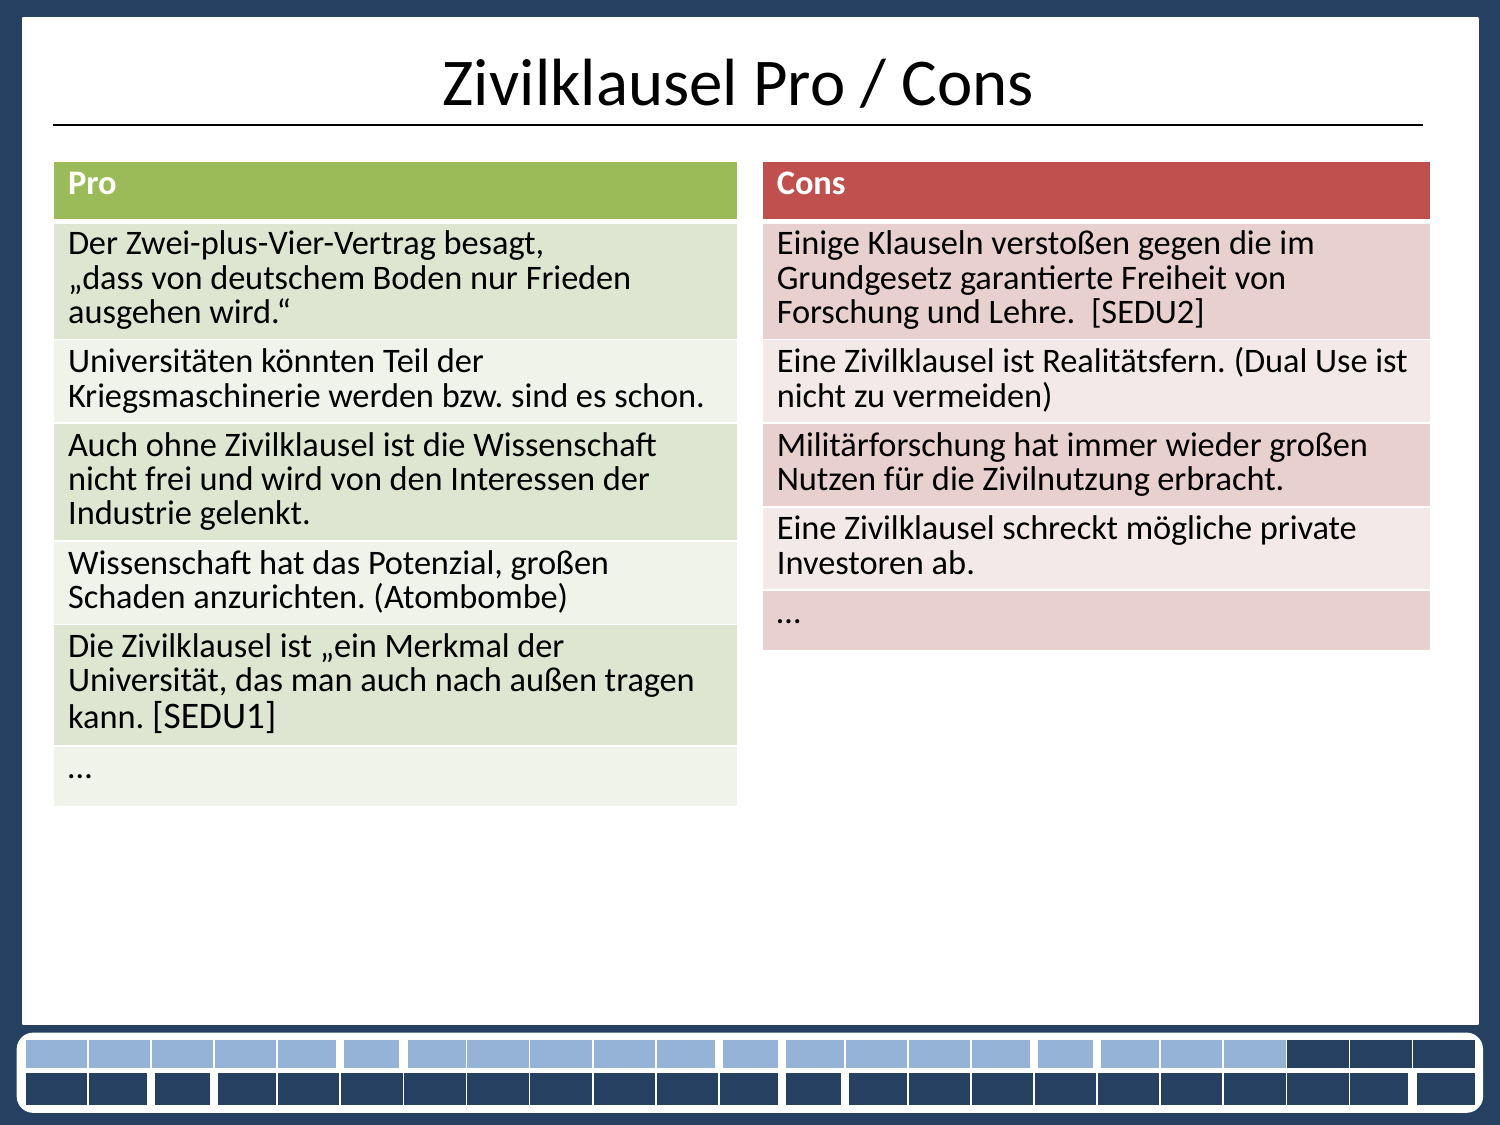

# Zivilklausel Pro / Cons

| Pro |
| --- |
| Der Zwei-plus-Vier-Vertrag besagt, „dass von deutschem Boden nur Frieden ausgehen wird.“ |
| Universitäten könnten Teil der Kriegsmaschinerie werden bzw. sind es schon. |
| Auch ohne Zivilklausel ist die Wissenschaft nicht frei und wird von den Interessen der Industrie gelenkt. |
| Wissenschaft hat das Potenzial, großen Schaden anzurichten. (Atombombe) |
| Die Zivilklausel ist „ein Merkmal der Universität, das man auch nach außen tragen kann. [SEDU1] |
| … |
| Cons |
| --- |
| Einige Klauseln verstoßen gegen die im Grundgesetz garantierte Freiheit von Forschung und Lehre. [SEDU2] |
| Eine Zivilklausel ist Realitätsfern. (Dual Use ist nicht zu vermeiden) |
| Militärforschung hat immer wieder großen Nutzen für die Zivilnutzung erbracht. |
| Eine Zivilklausel schreckt mögliche private Investoren ab. |
| … |

|  |  |  |  |  |  |  |  |  |  |  |  |  |  |  |  |  |  |  |  |  |  |  |
| --- | --- | --- | --- | --- | --- | --- | --- | --- | --- | --- | --- | --- | --- | --- | --- | --- | --- | --- | --- | --- | --- | --- |
|  |  |  |  |  |  |  |  |  |  |  |  |  |  |  |  |  |  |  |  |  |  |  |
10.12.2013
31